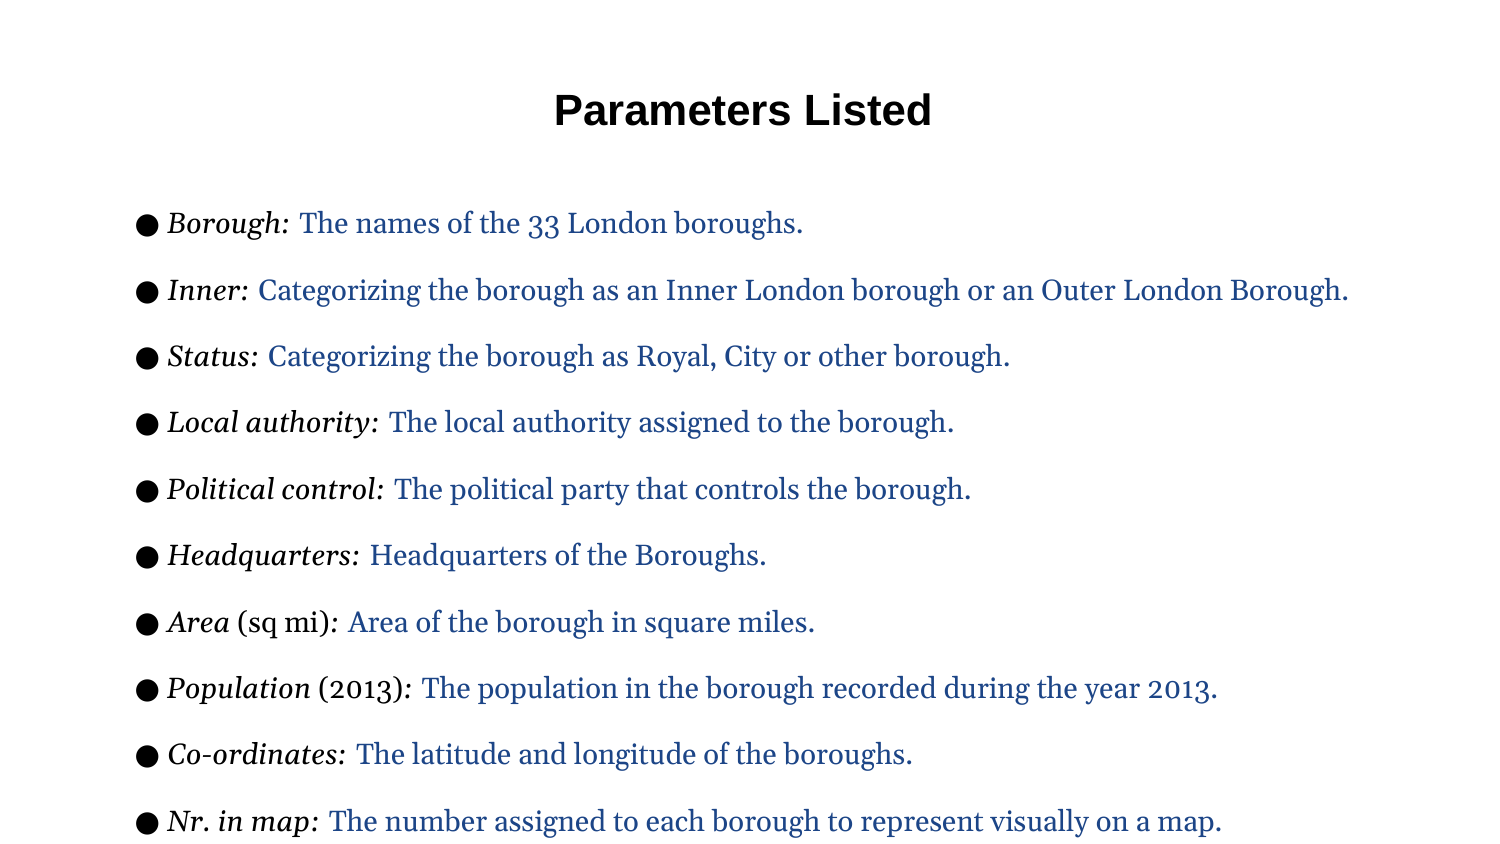

Parameters Listed
● Borough: The names of the 33 London boroughs.
● Inner: Categorizing the borough as an Inner London borough or an Outer London Borough.
● Status: Categorizing the borough as Royal, City or other borough.
● Local authority: The local authority assigned to the borough.
● Political control: The political party that controls the borough.
● Headquarters: Headquarters of the Boroughs.
● Area (sq mi): Area of the borough in square miles.
● Population (2013): The population in the borough recorded during the year 2013.
● Co-ordinates: The latitude and longitude of the boroughs.
● Nr. in map: The number assigned to each borough to represent visually on a map.